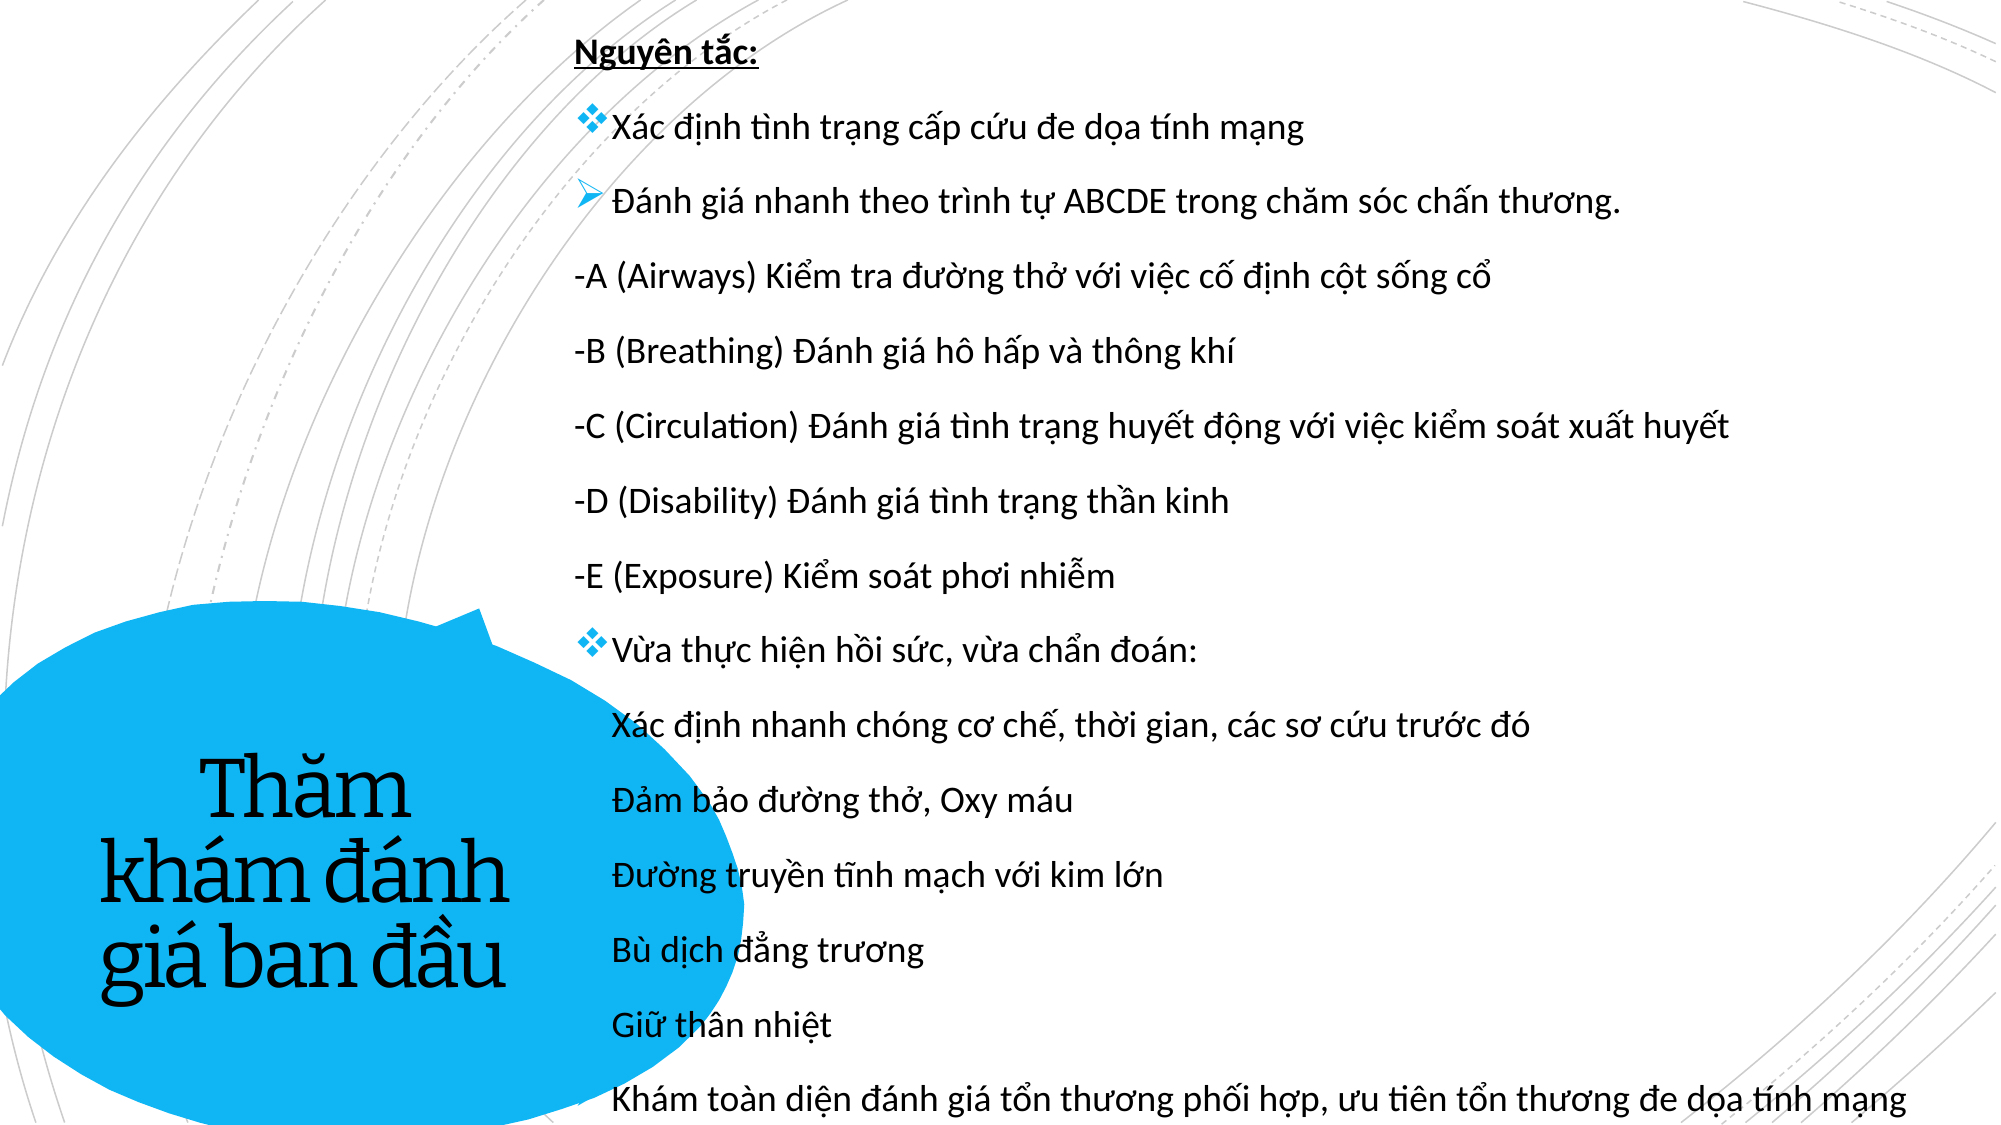

Nguyên tắc:
Xác định tình trạng cấp cứu đe dọa tính mạng
Đánh giá nhanh theo trình tự ABCDE trong chăm sóc chấn thương.
-A (Airways) Kiểm tra đường thở với việc cố định cột sống cổ
-B (Breathing) Đánh giá hô hấp và thông khí
-C (Circulation) Đánh giá tình trạng huyết động với việc kiểm soát xuất huyết
-D (Disability) Đánh giá tình trạng thần kinh
-E (Exposure) Kiểm soát phơi nhiễm
Vừa thực hiện hồi sức, vừa chẩn đoán:
Xác định nhanh chóng cơ chế, thời gian, các sơ cứu trước đó
Đảm bảo đường thở, Oxy máu
Đường truyền tĩnh mạch với kim lớn
Bù dịch đẳng trương
Giữ thân nhiệt
Khám toàn diện đánh giá tổn thương phối hợp, ưu tiên tổn thương đe dọa tính mạng
# Thăm khám đánh giá ban đầu